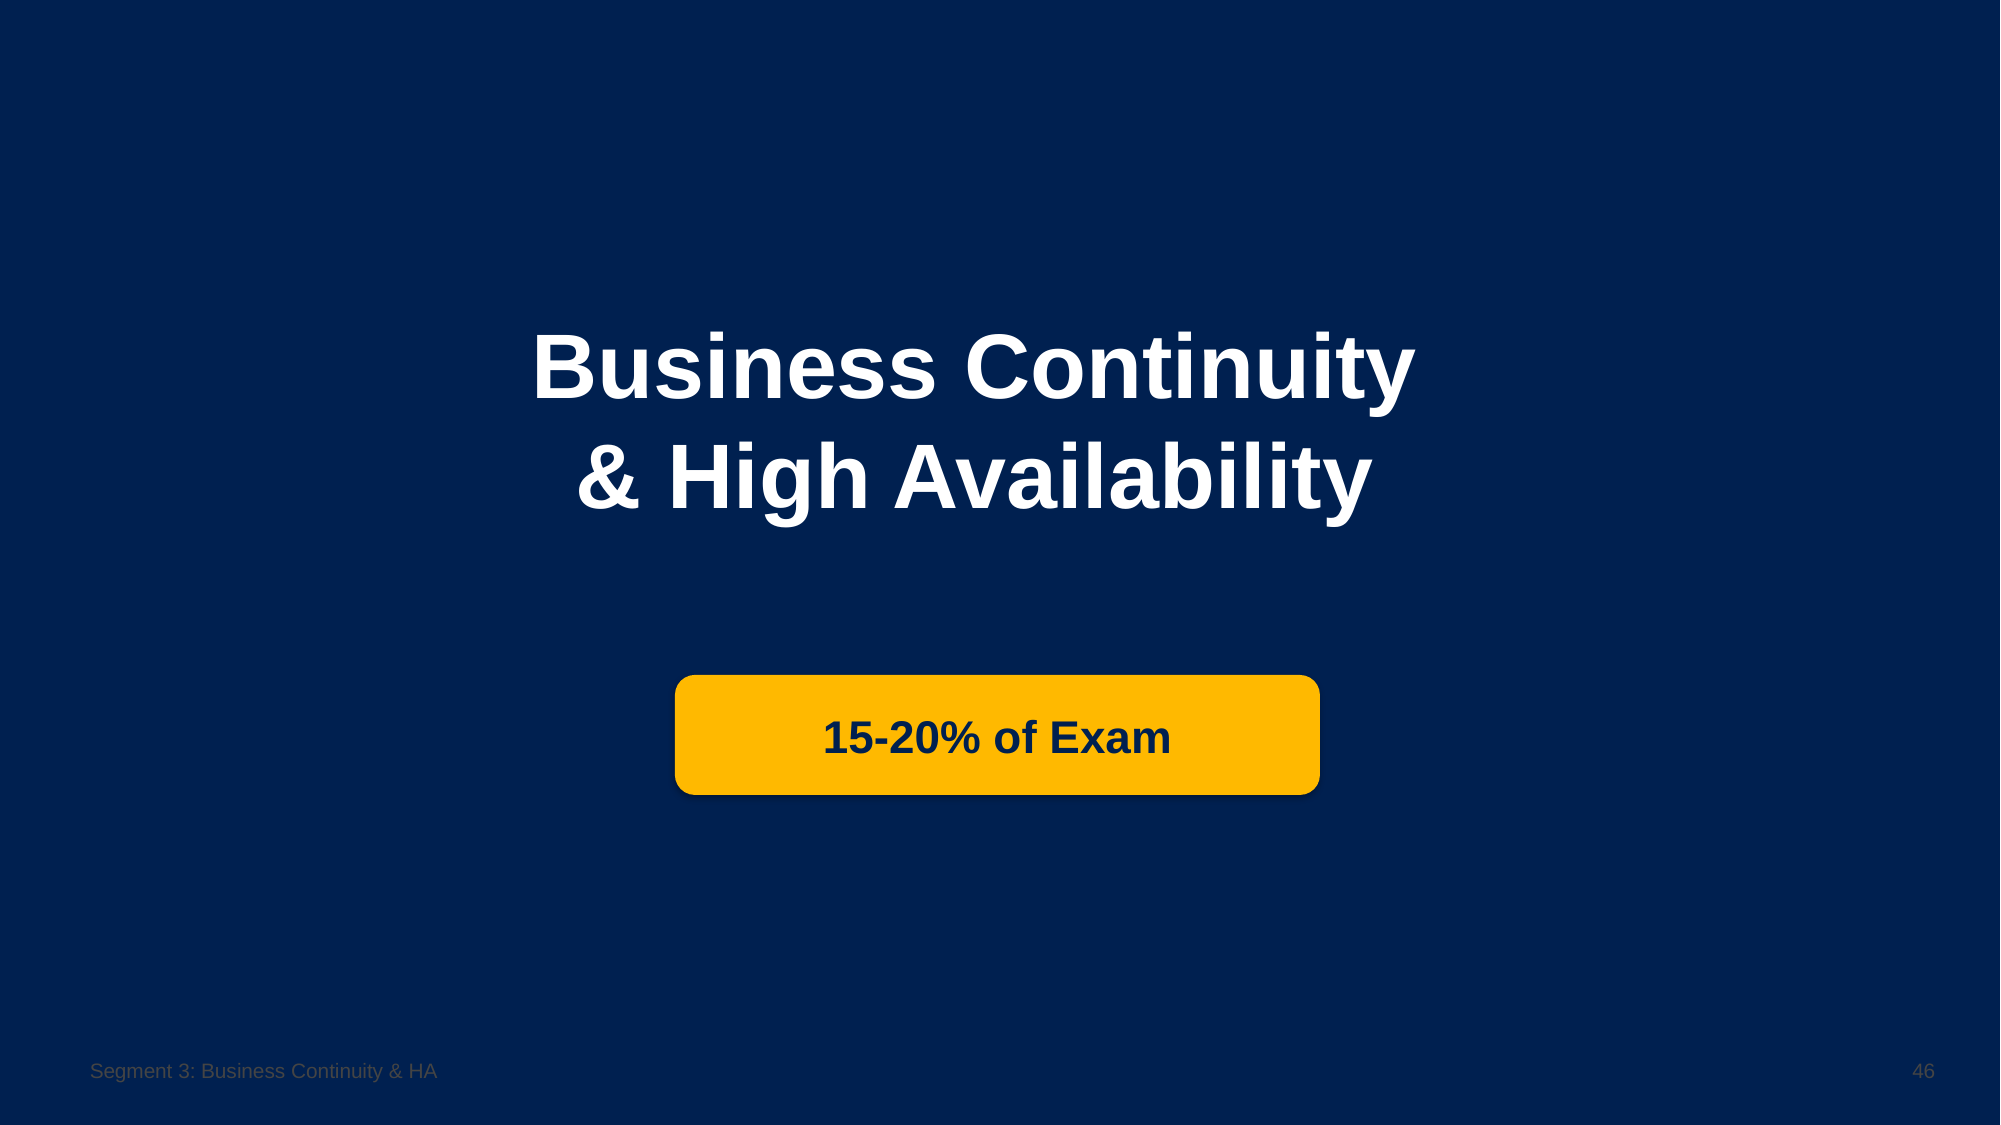

Business Continuity
& High Availability
15-20% of Exam
Segment 3: Business Continuity & HA
46